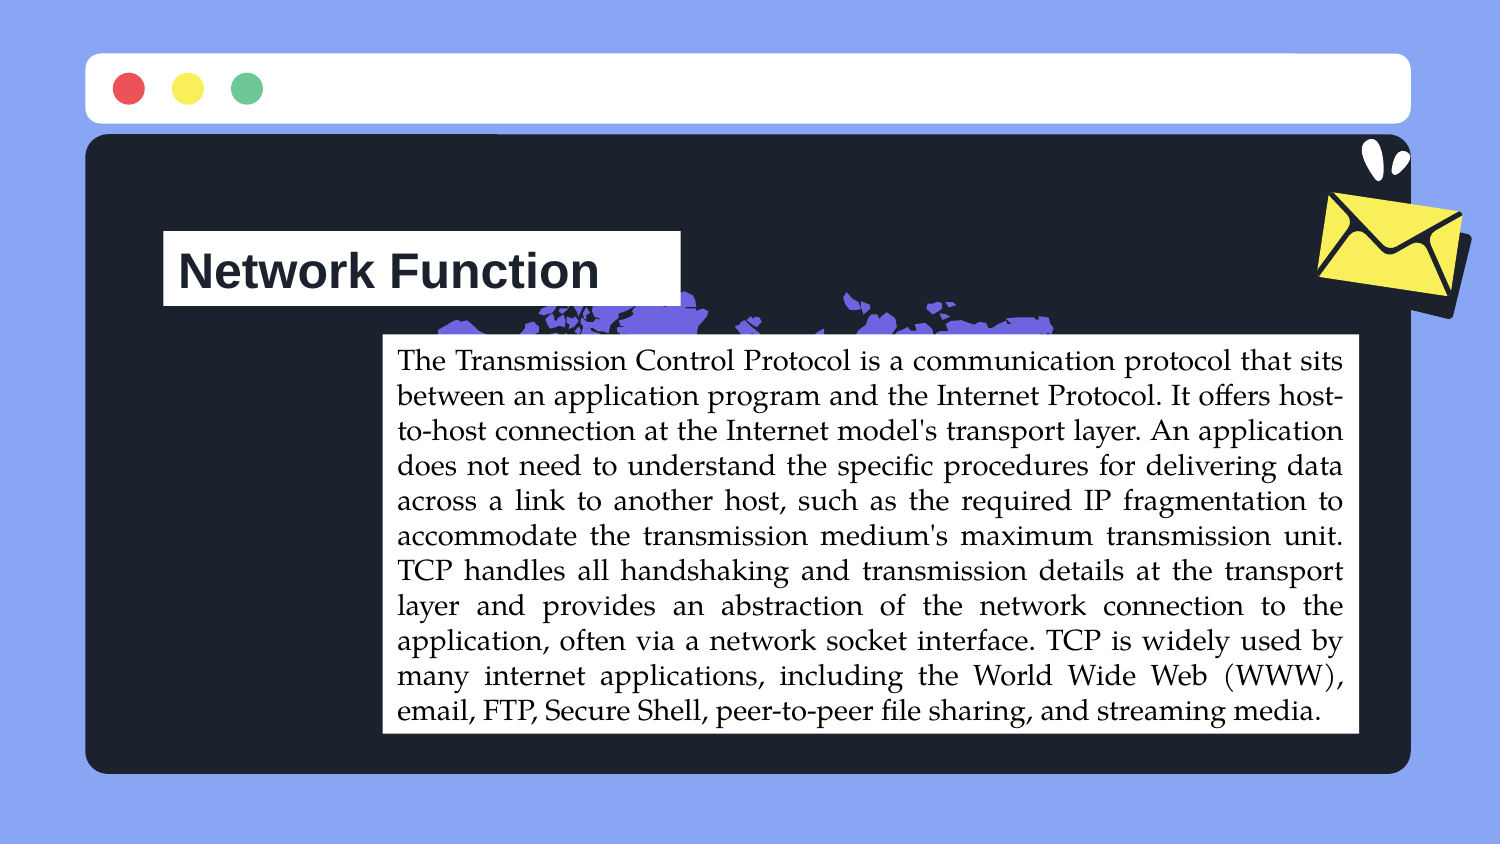

Network Function

The Transmission Control Protocol is a communication protocol that sits between an application program and the Internet Protocol. It offers host-to-host connection at the Internet model's transport layer. An application does not need to understand the specific procedures for delivering data across a link to another host, such as the required IP fragmentation to accommodate the transmission medium's maximum transmission unit. TCP handles all handshaking and transmission details at the transport layer and provides an abstraction of the network connection to the application, often via a network socket interface. TCP is widely used by many internet applications, including the World Wide Web (WWW), email, FTP, Secure Shell, peer-to-peer file sharing, and streaming media.